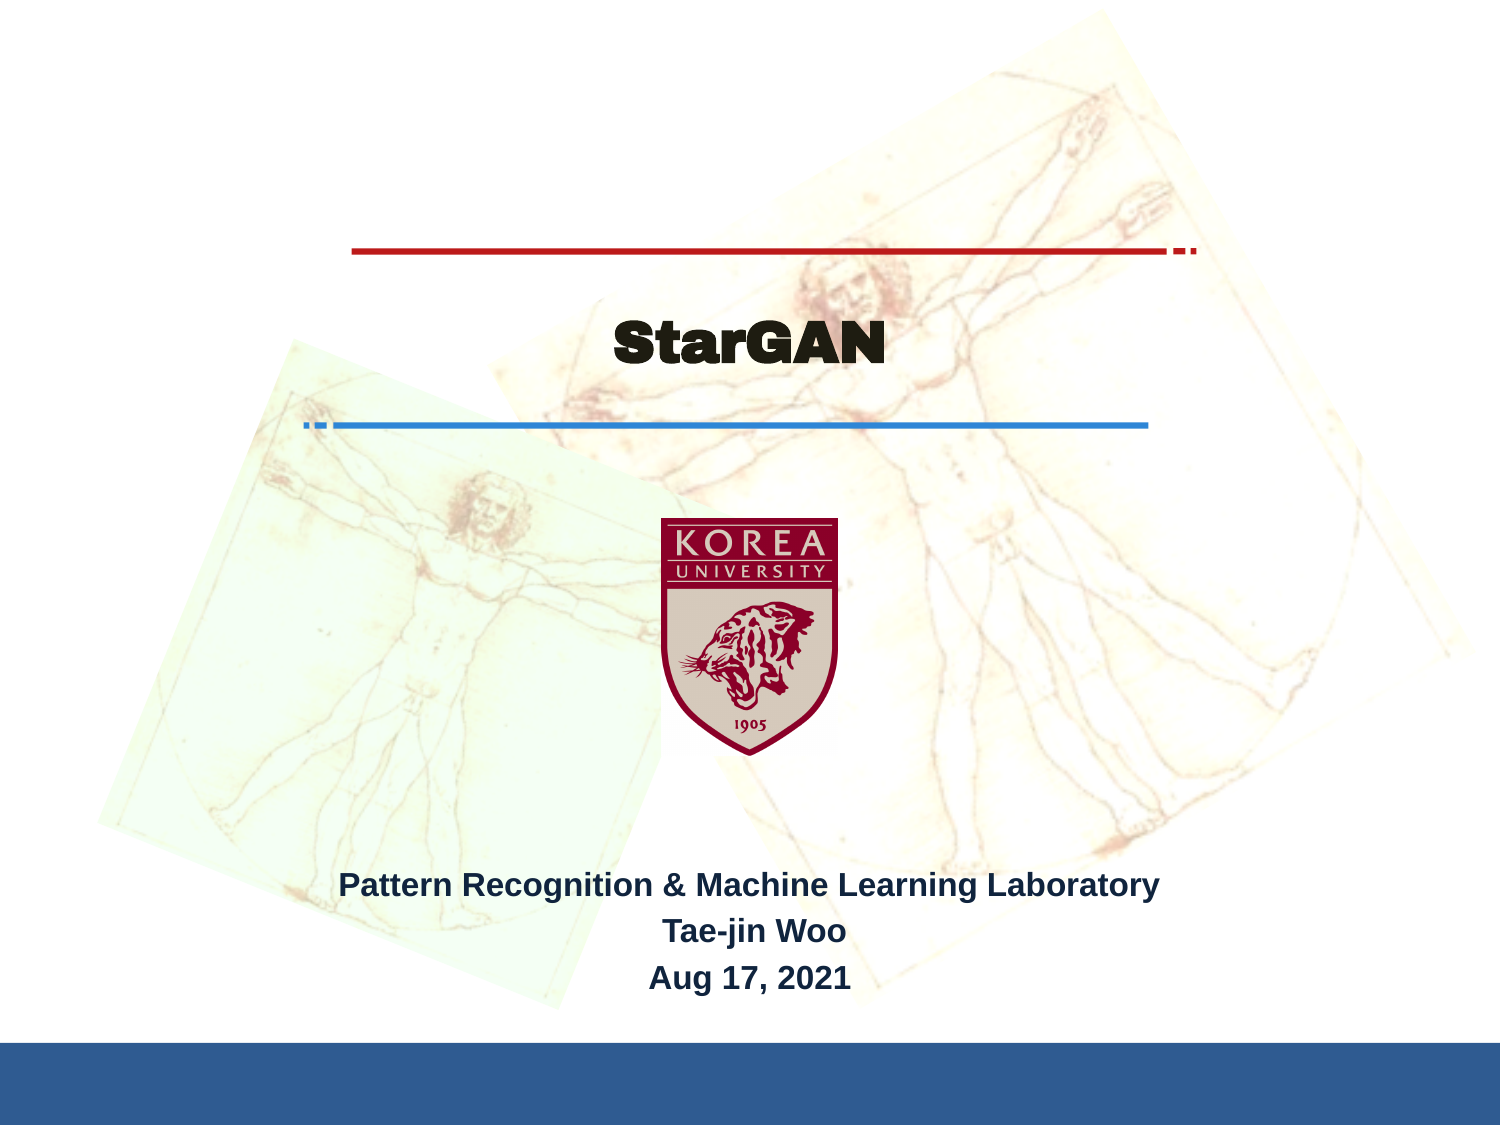

# StarGAN
Pattern Recognition & Machine Learning Laboratory
 Tae-jin Woo
Aug 17, 2021